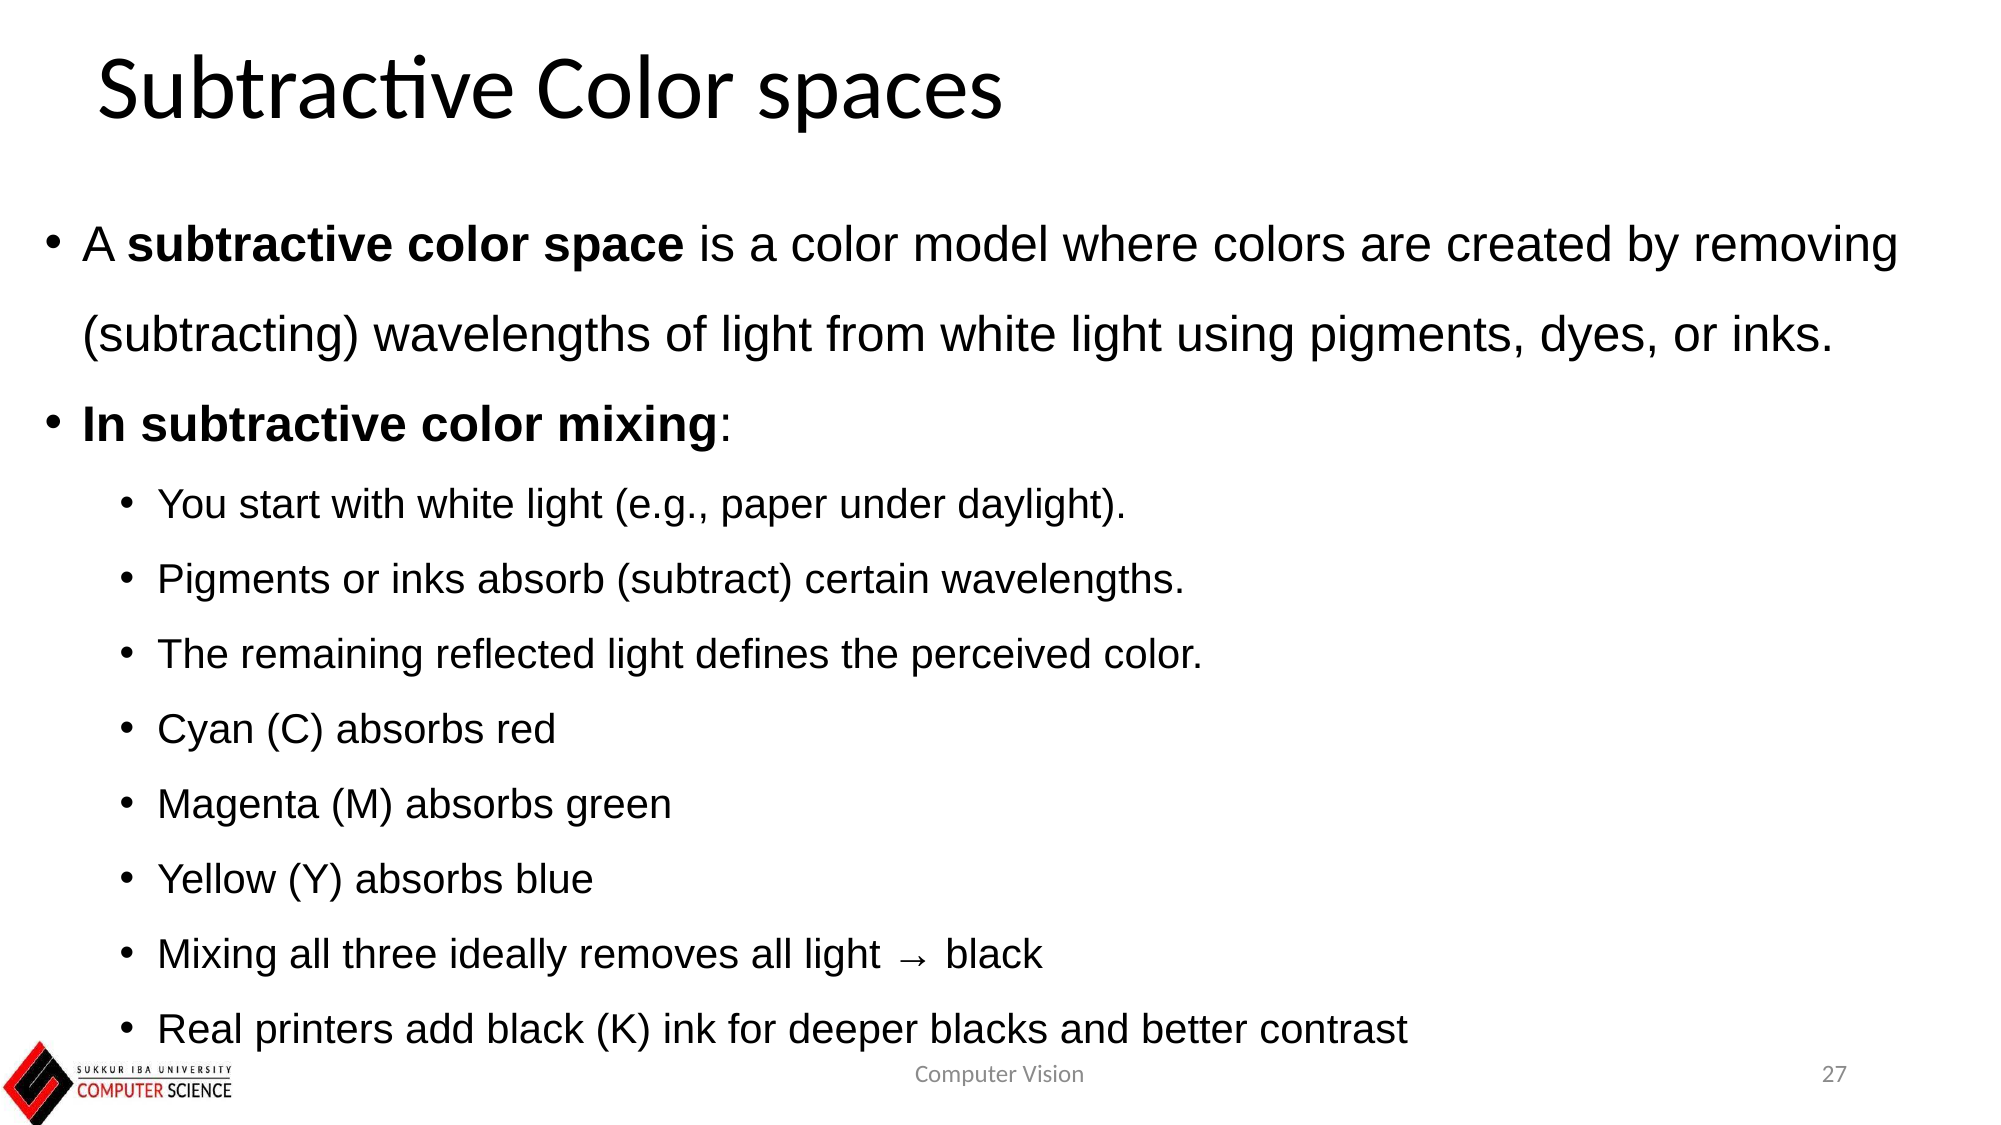

# Subtractive Color spaces
A subtractive color space is a color model where colors are created by removing (subtracting) wavelengths of light from white light using pigments, dyes, or inks.
In subtractive color mixing:
You start with white light (e.g., paper under daylight).
Pigments or inks absorb (subtract) certain wavelengths.
The remaining reflected light defines the perceived color.
Cyan (C) absorbs red
Magenta (M) absorbs green
Yellow (Y) absorbs blue
Mixing all three ideally removes all light → black
Real printers add black (K) ink for deeper blacks and better contrast
Computer Vision
27